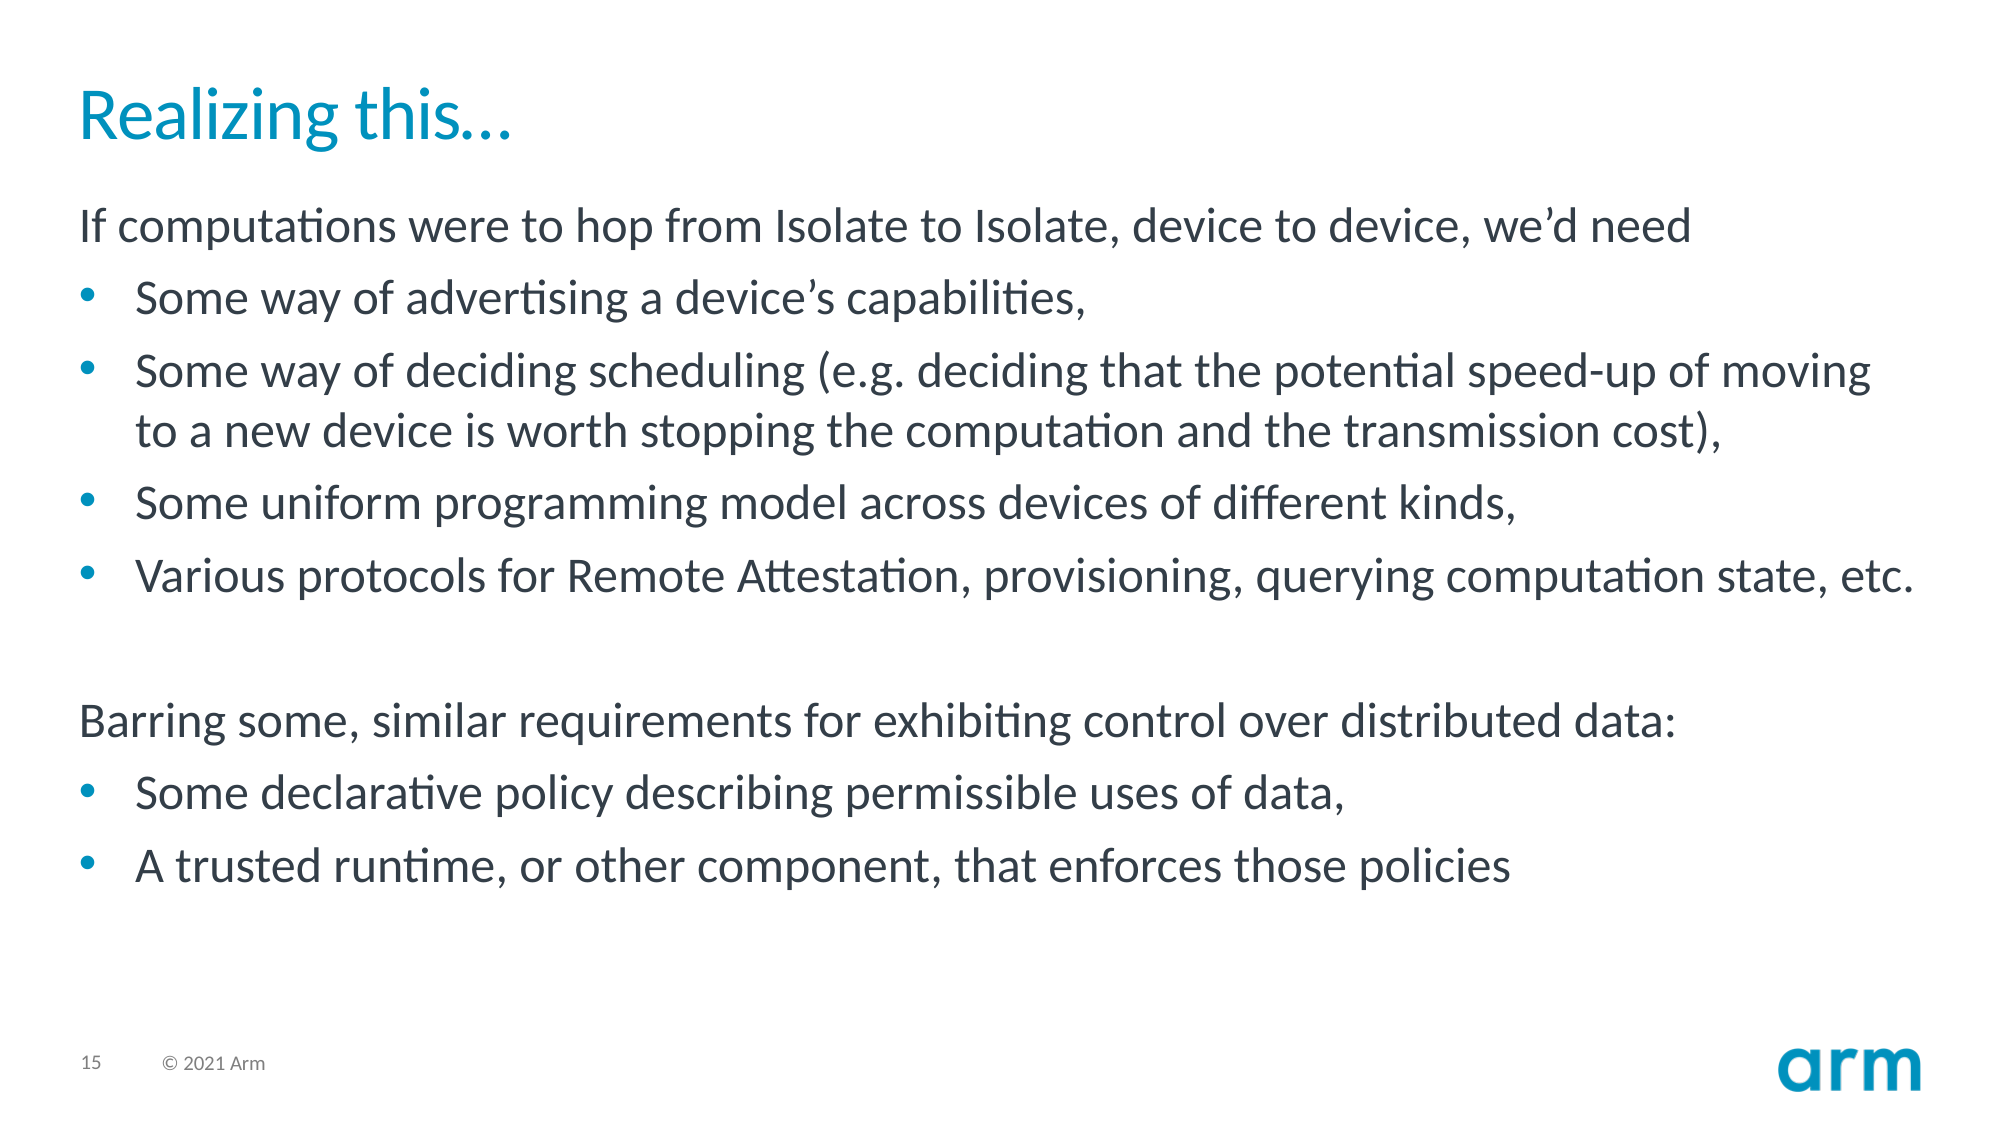

# Realizing this…
If computations were to hop from Isolate to Isolate, device to device, we’d need
Some way of advertising a device’s capabilities,
Some way of deciding scheduling (e.g. deciding that the potential speed-up of moving to a new device is worth stopping the computation and the transmission cost),
Some uniform programming model across devices of different kinds,
Various protocols for Remote Attestation, provisioning, querying computation state, etc.

Barring some, similar requirements for exhibiting control over distributed data:
Some declarative policy describing permissible uses of data,
A trusted runtime, or other component, that enforces those policies